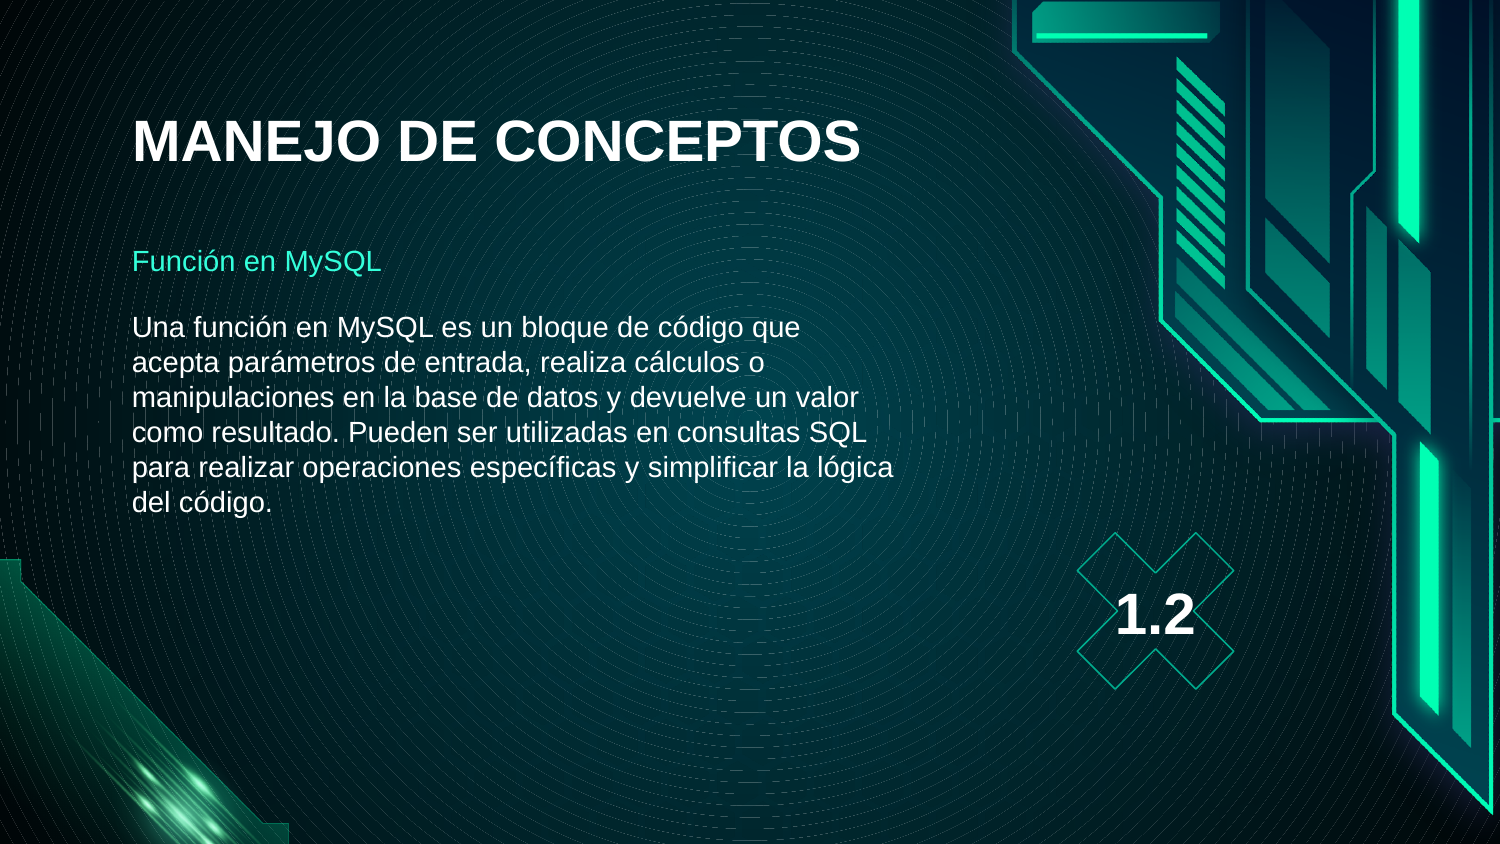

# MANEJO DE CONCEPTOS
Función en MySQL
Una función en MySQL es un bloque de código que acepta parámetros de entrada, realiza cálculos o manipulaciones en la base de datos y devuelve un valor como resultado. Pueden ser utilizadas en consultas SQL para realizar operaciones específicas y simplificar la lógica del código.

1.2